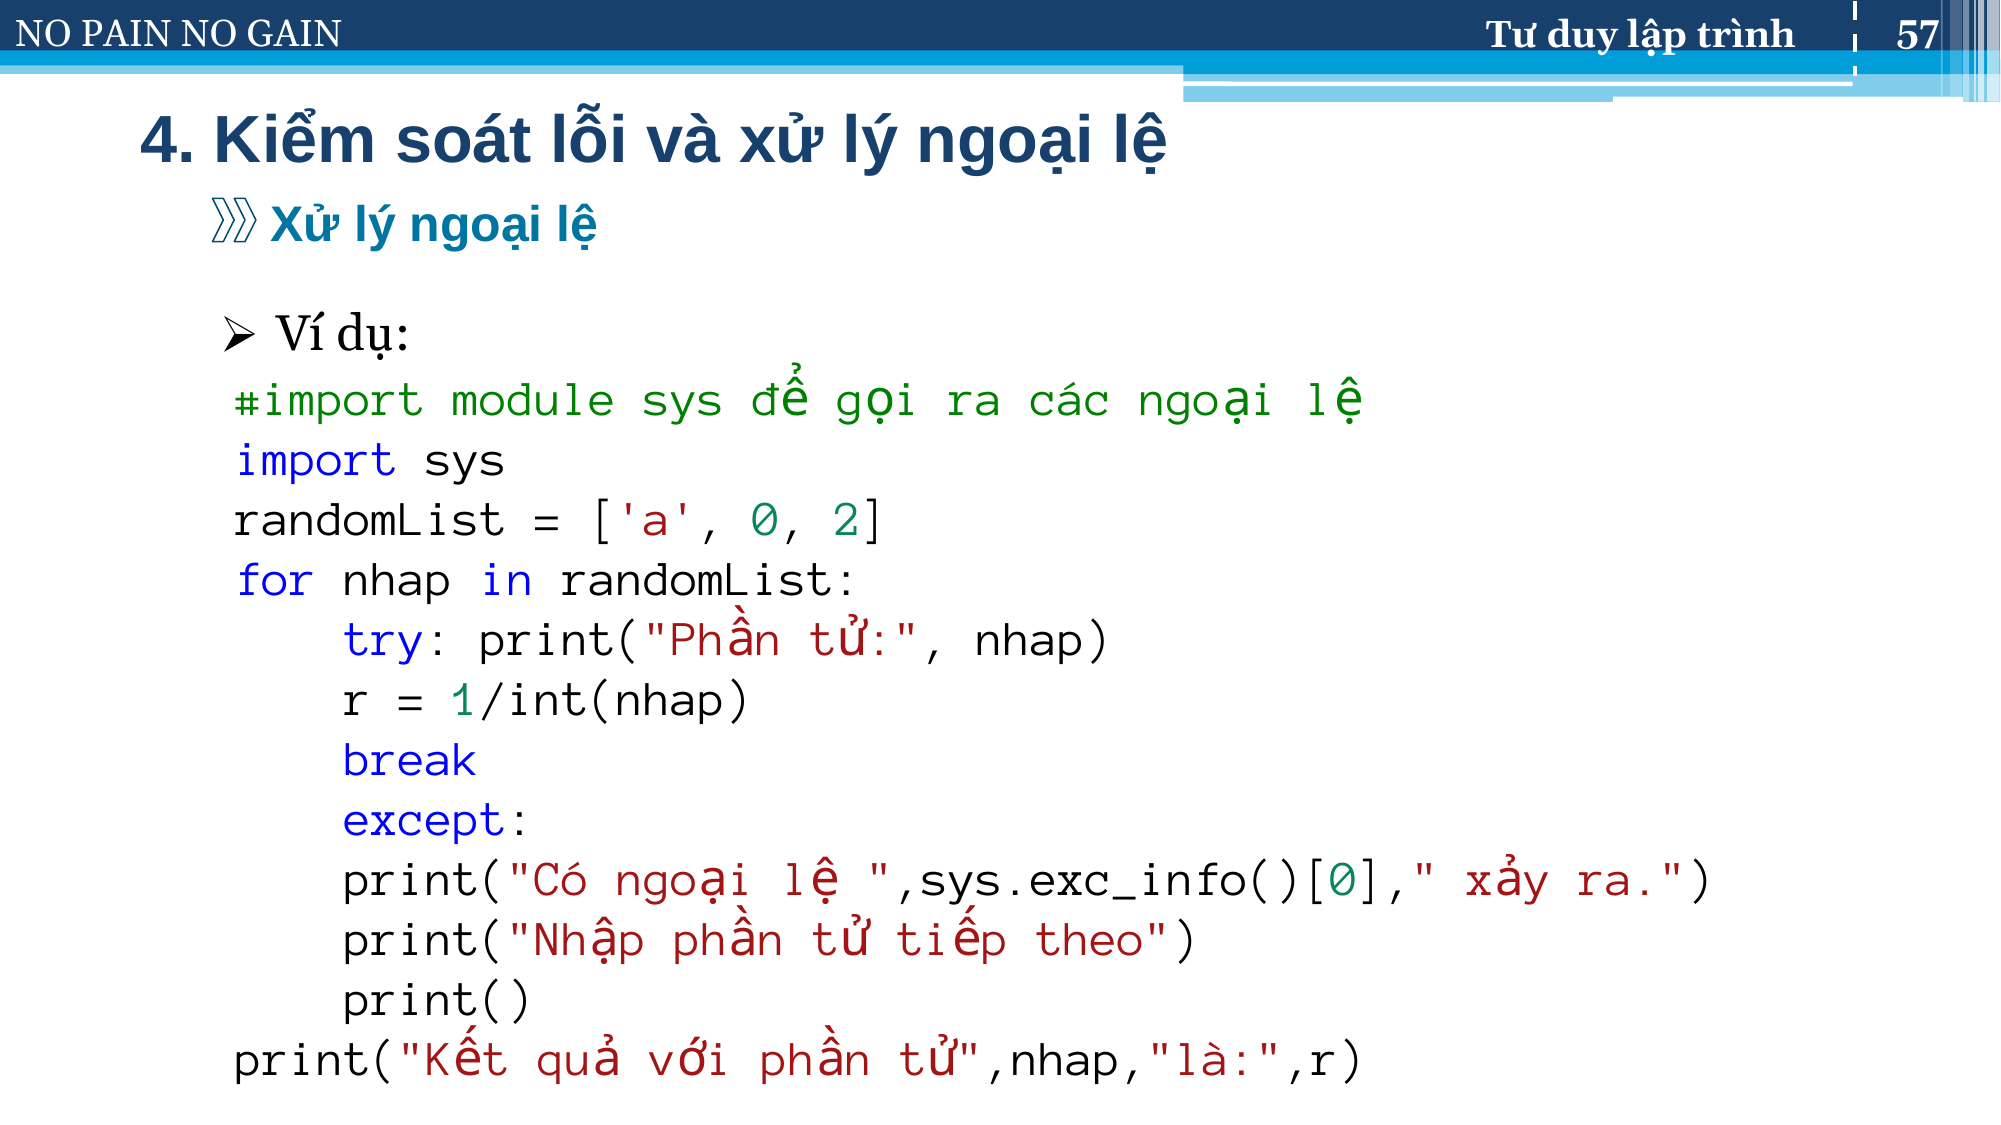

57
# 4. Kiểm soát lỗi và xử lý ngoại lệ
Xử lý ngoại lệ

Ví dụ:
#import module sys để gọi ra các ngoại lệ
import sys
randomList = ['a', 0, 2]
for nhap in randomList:
    try: print("Phần tử:", nhap)
    r = 1/int(nhap)
    break
    except:
    print("Có ngoại lệ ",sys.exc_info()[0]," xảy ra.")
    print("Nhập phần tử tiếp theo")
    print()
print("Kết quả với phần tử",nhap,"là:",r)